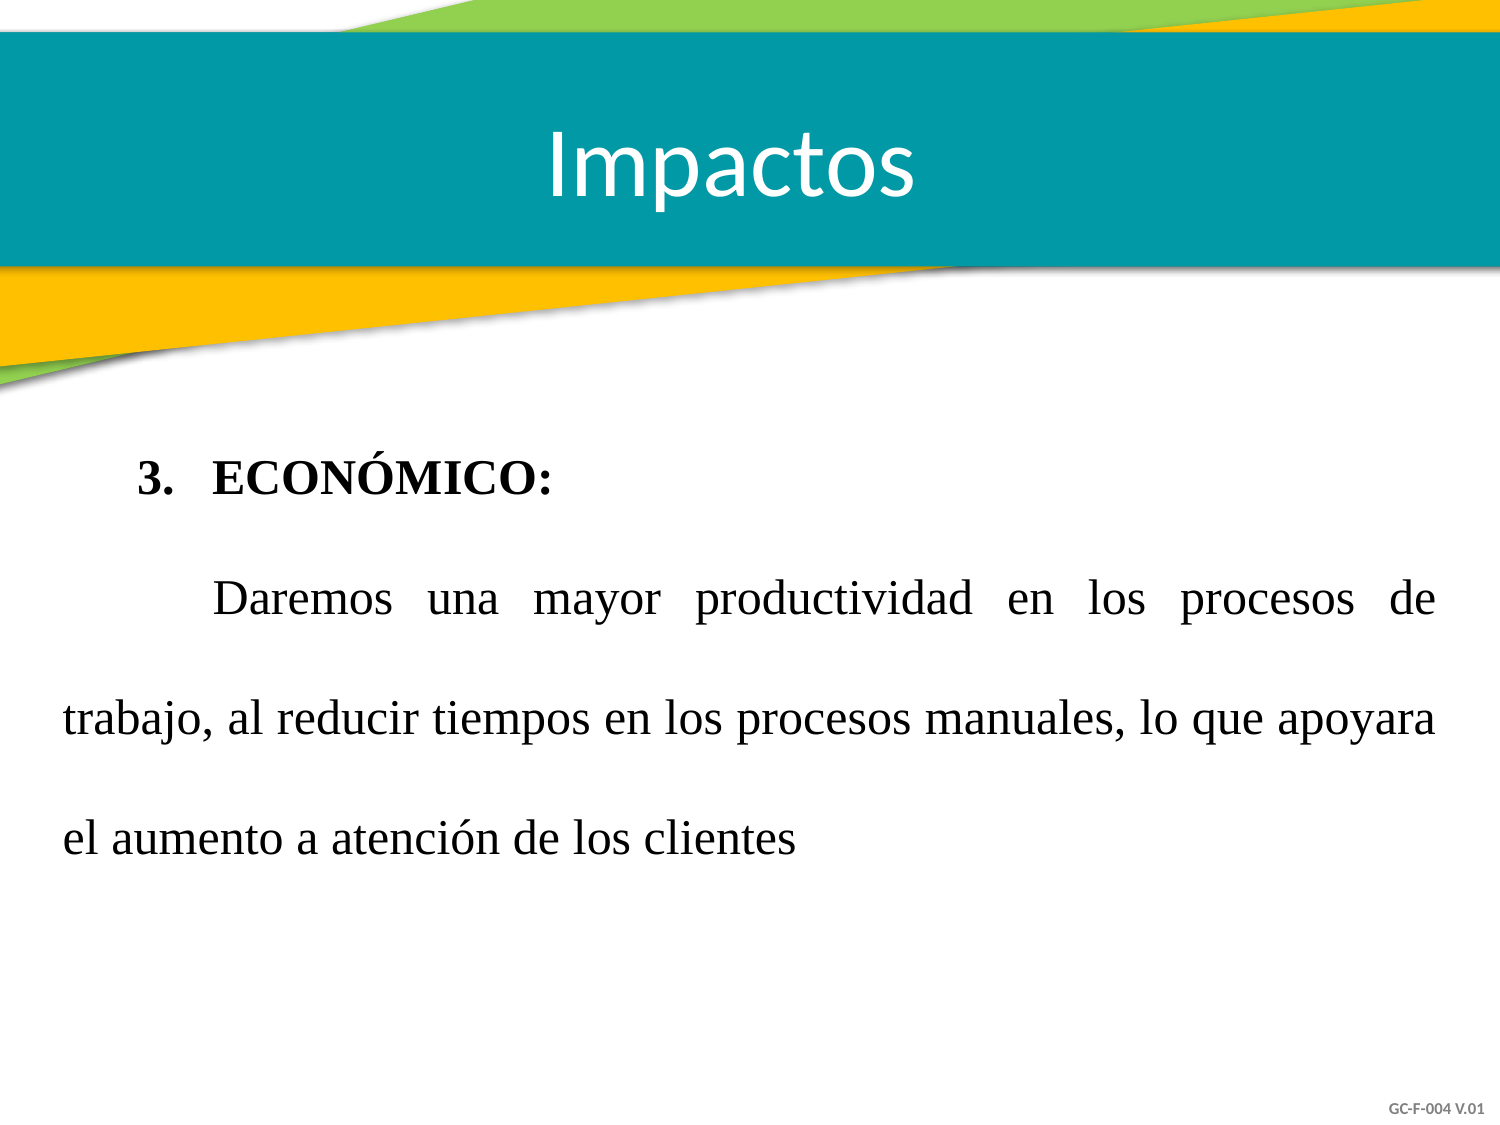

Impactos

3.   ECONÓMICO:
	Daremos una mayor productividad en los procesos de trabajo, al reducir tiempos en los procesos manuales, lo que apoyara el aumento a atención de los clientes